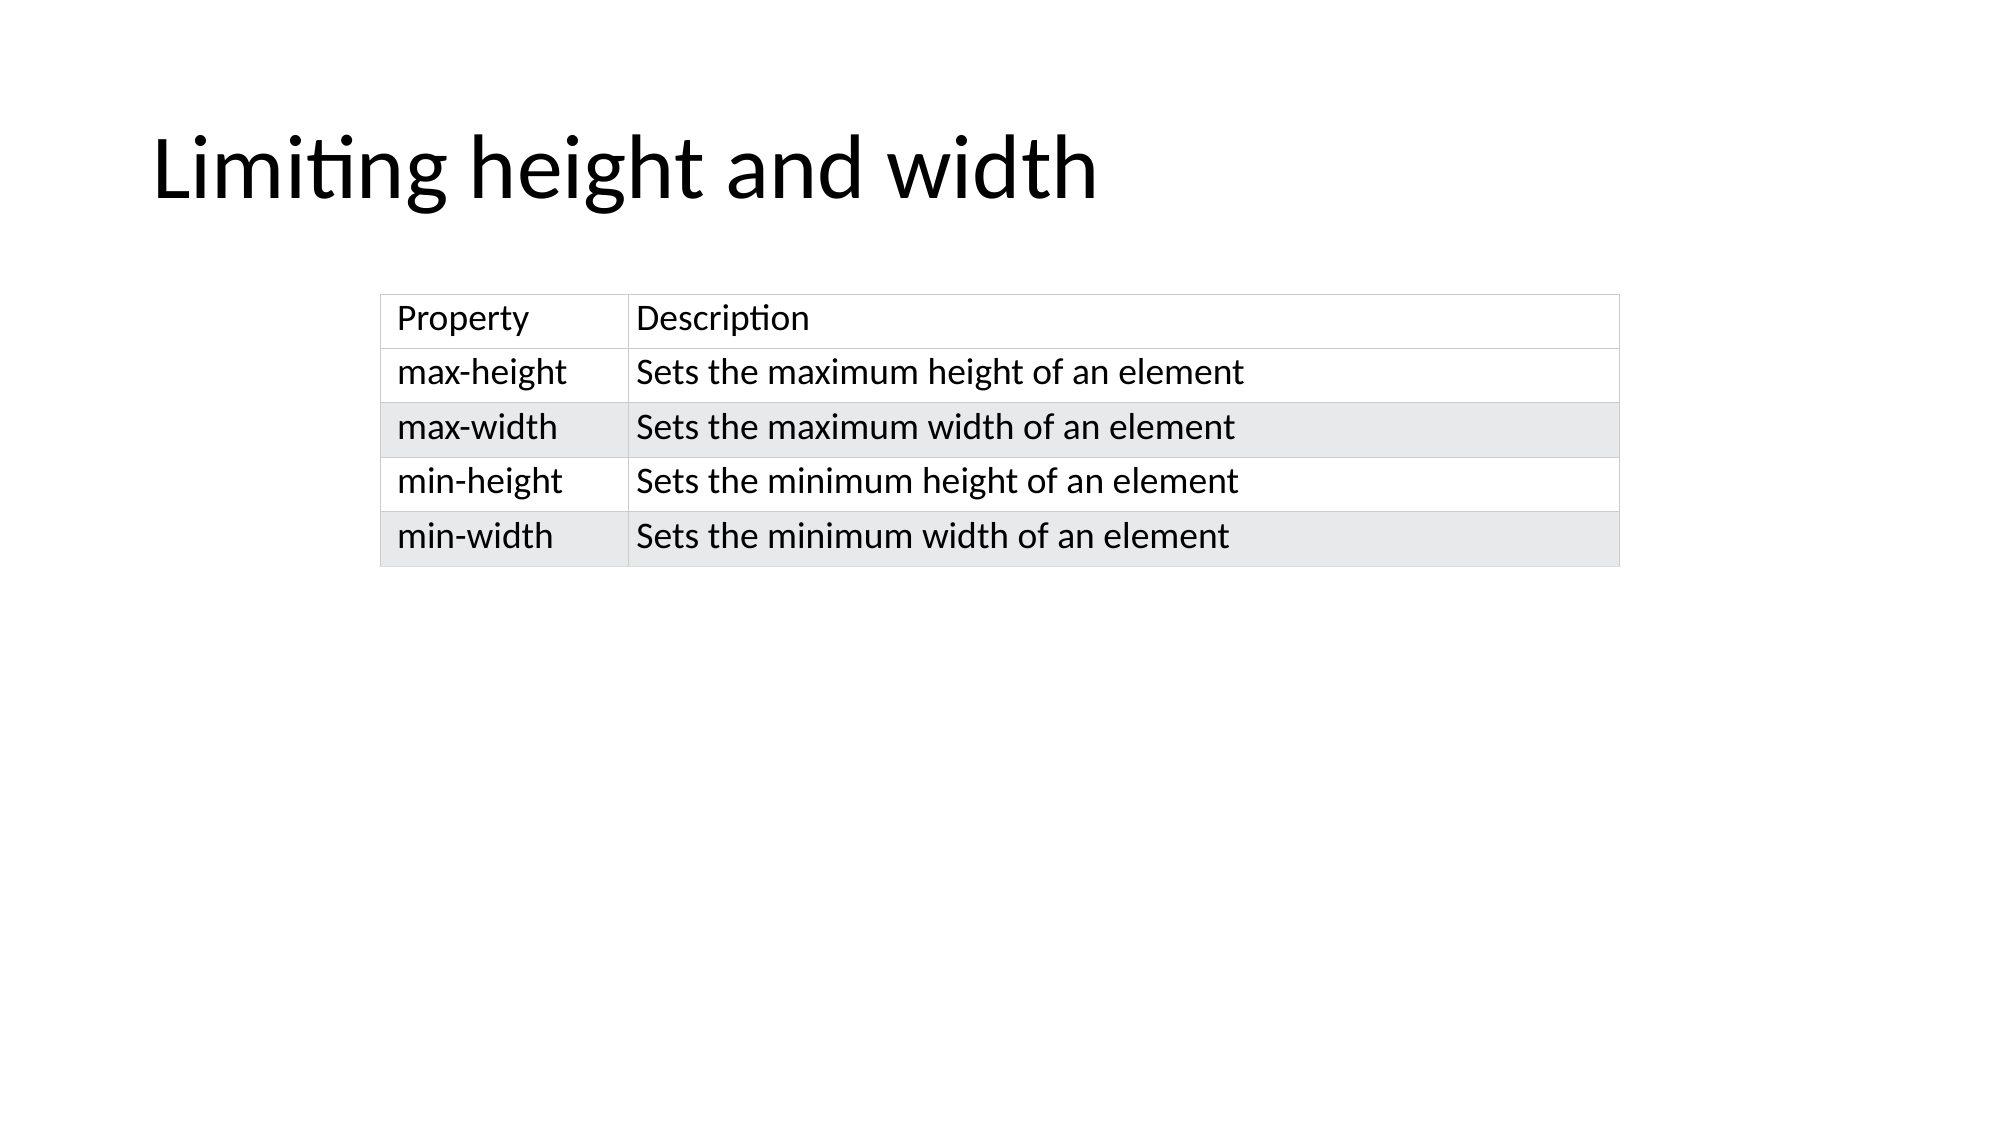

# Limiting height and width
| Property | Description |
| --- | --- |
| max-height | Sets the maximum height of an element |
| max-width | Sets the maximum width of an element |
| min-height | Sets the minimum height of an element |
| min-width | Sets the minimum width of an element |